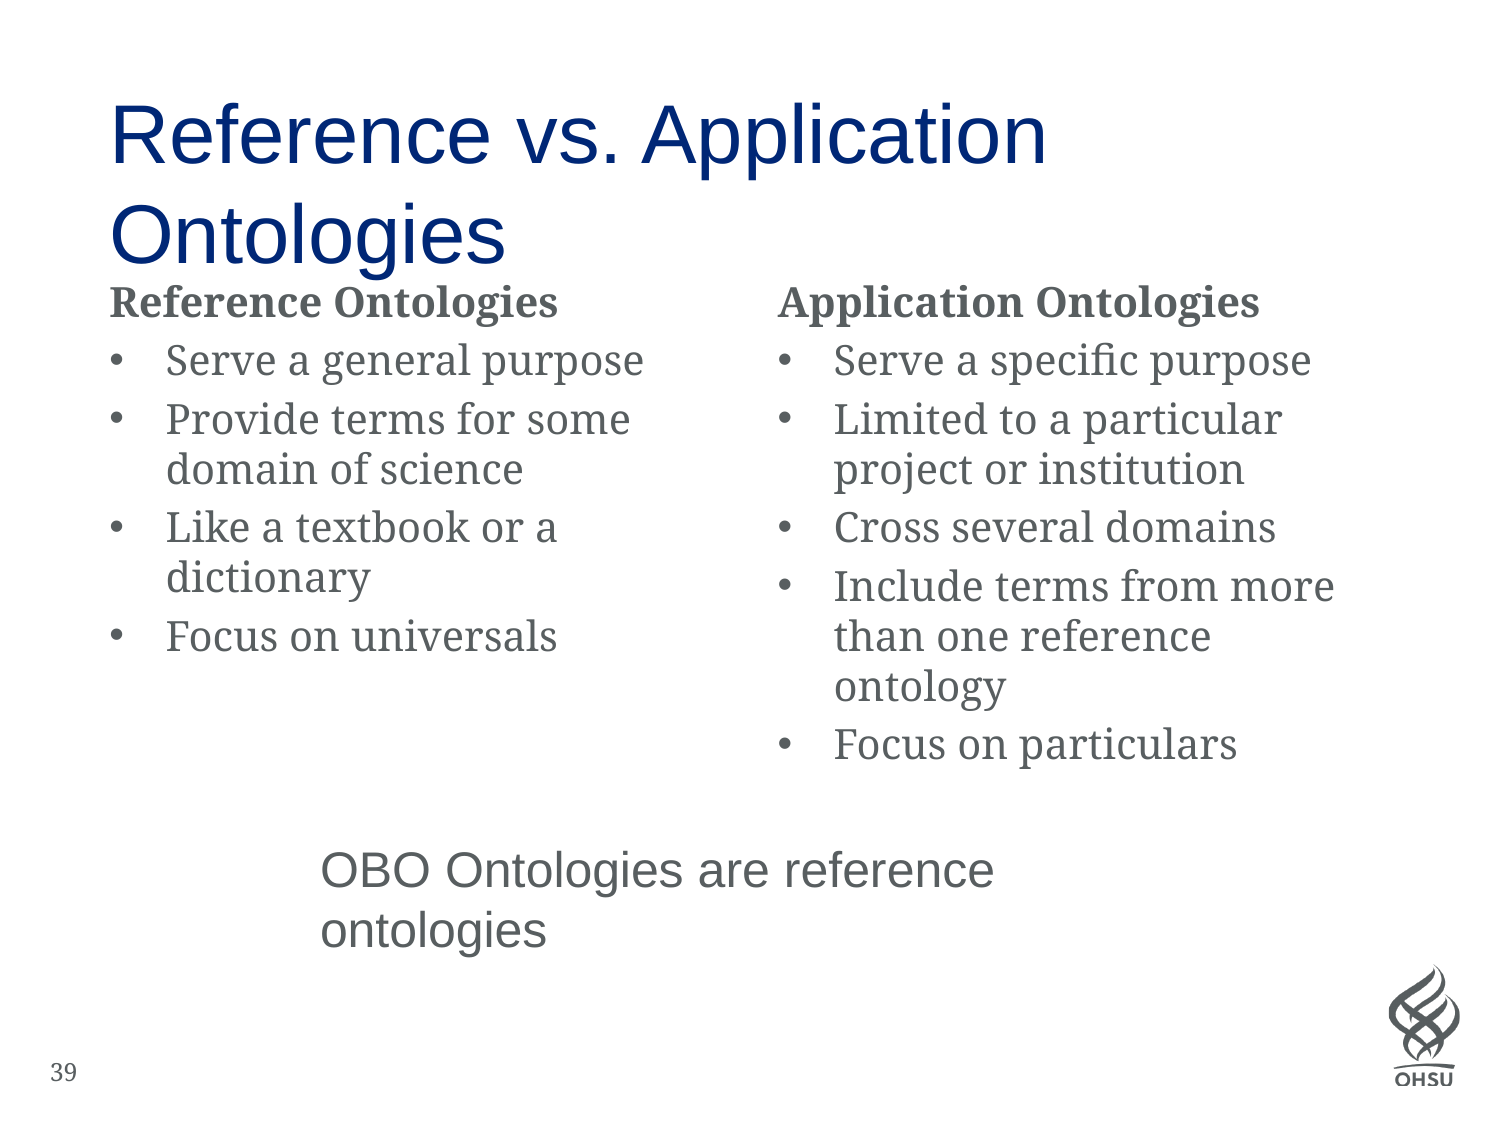

# Reference vs. Application Ontologies
Application Ontologies
Serve a specific purpose
Limited to a particular project or institution
Cross several domains
Include terms from more than one reference ontology
Focus on particulars
Reference Ontologies
Serve a general purpose
Provide terms for some domain of science
Like a textbook or a dictionary
Focus on universals
OBO Ontologies are reference ontologies